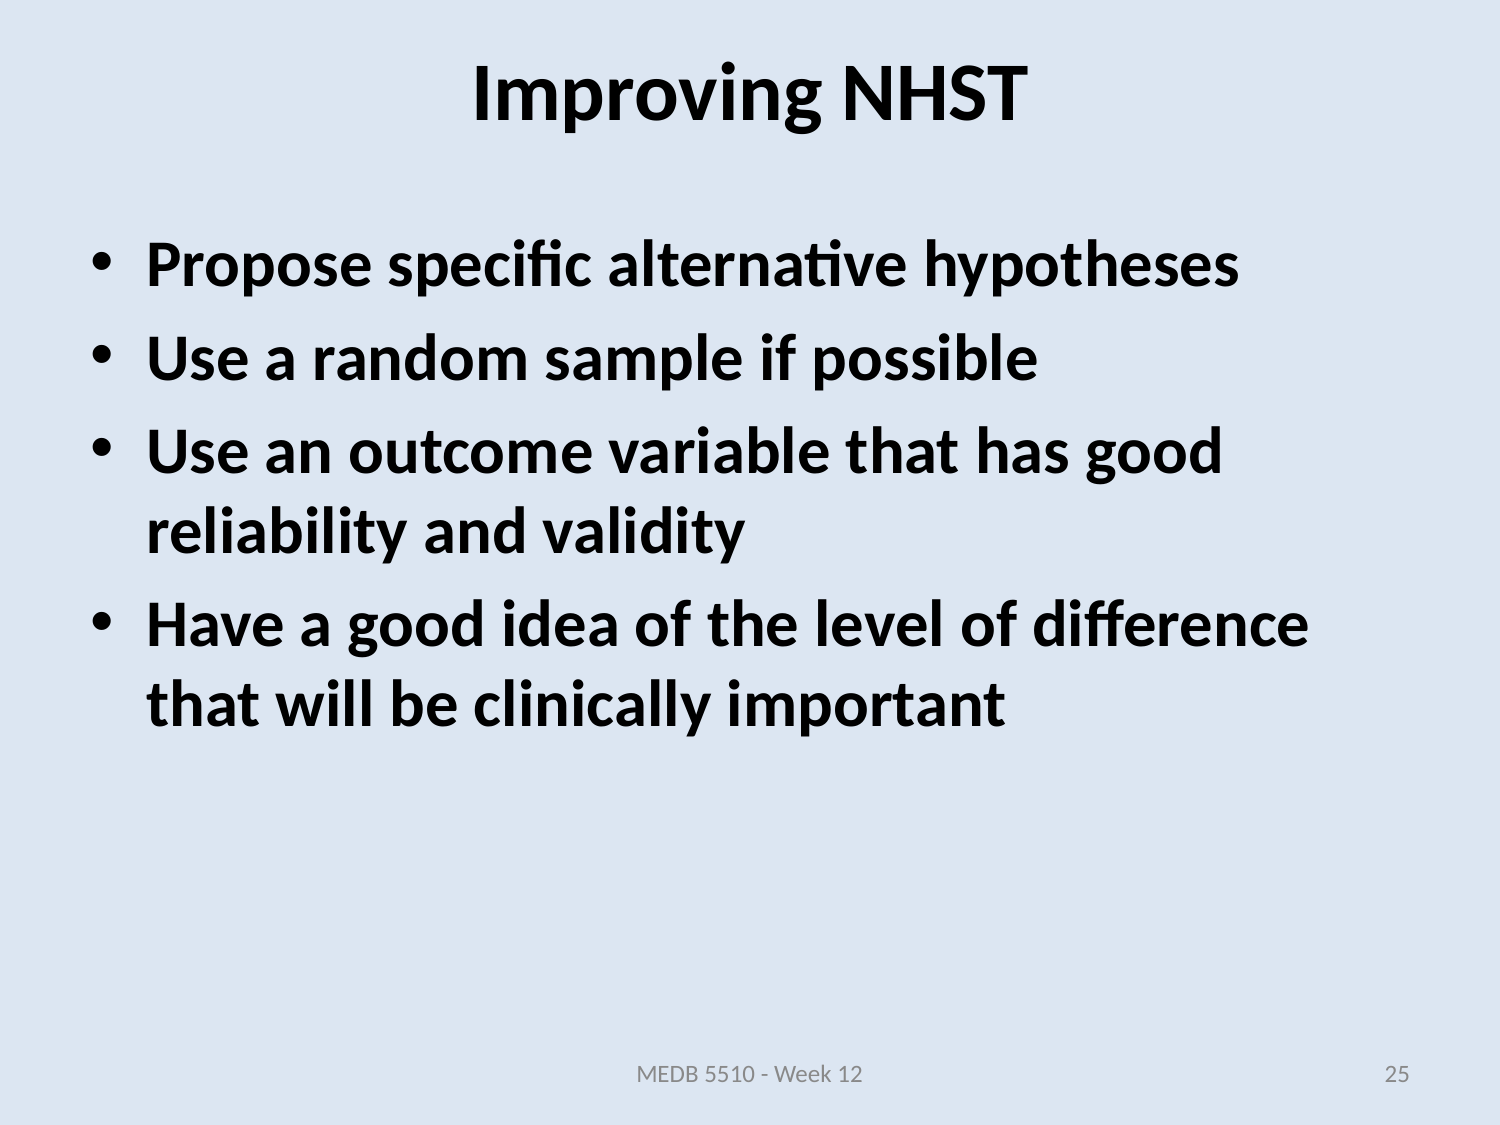

# Improving NHST
Propose specific alternative hypotheses
Use a random sample if possible
Use an outcome variable that has good reliability and validity
Have a good idea of the level of difference that will be clinically important

MEDB 5510 - Week 12
25